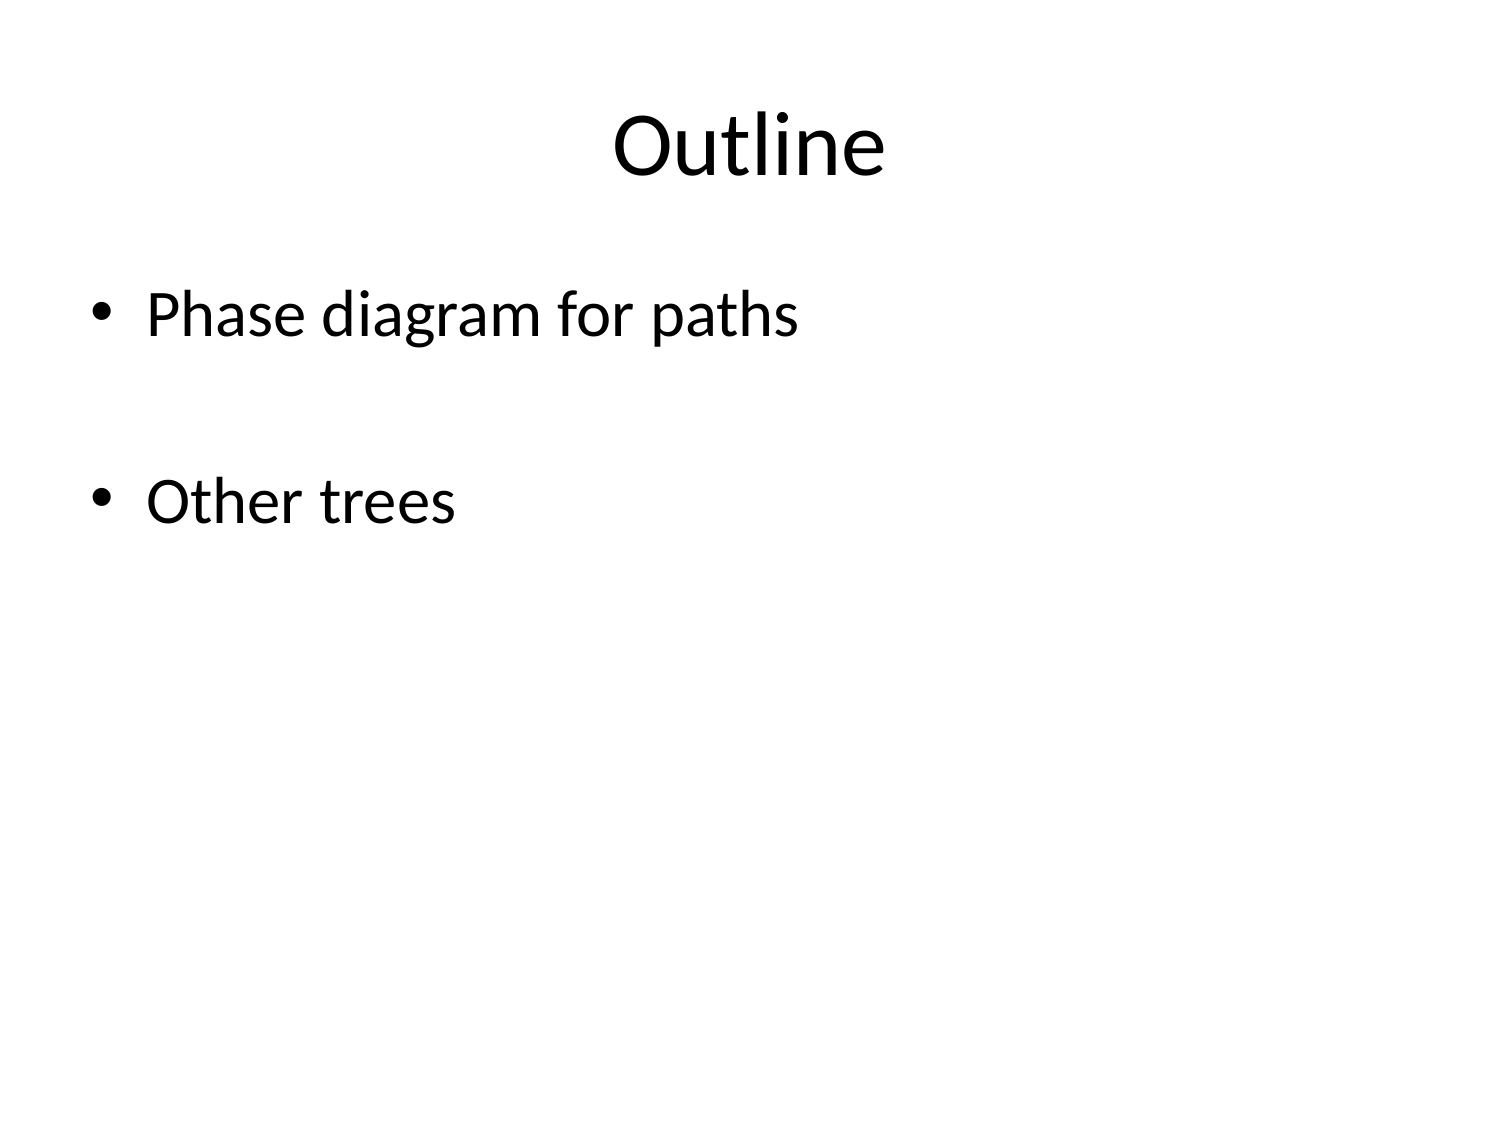

# Outline
Phase diagram for paths

Other trees